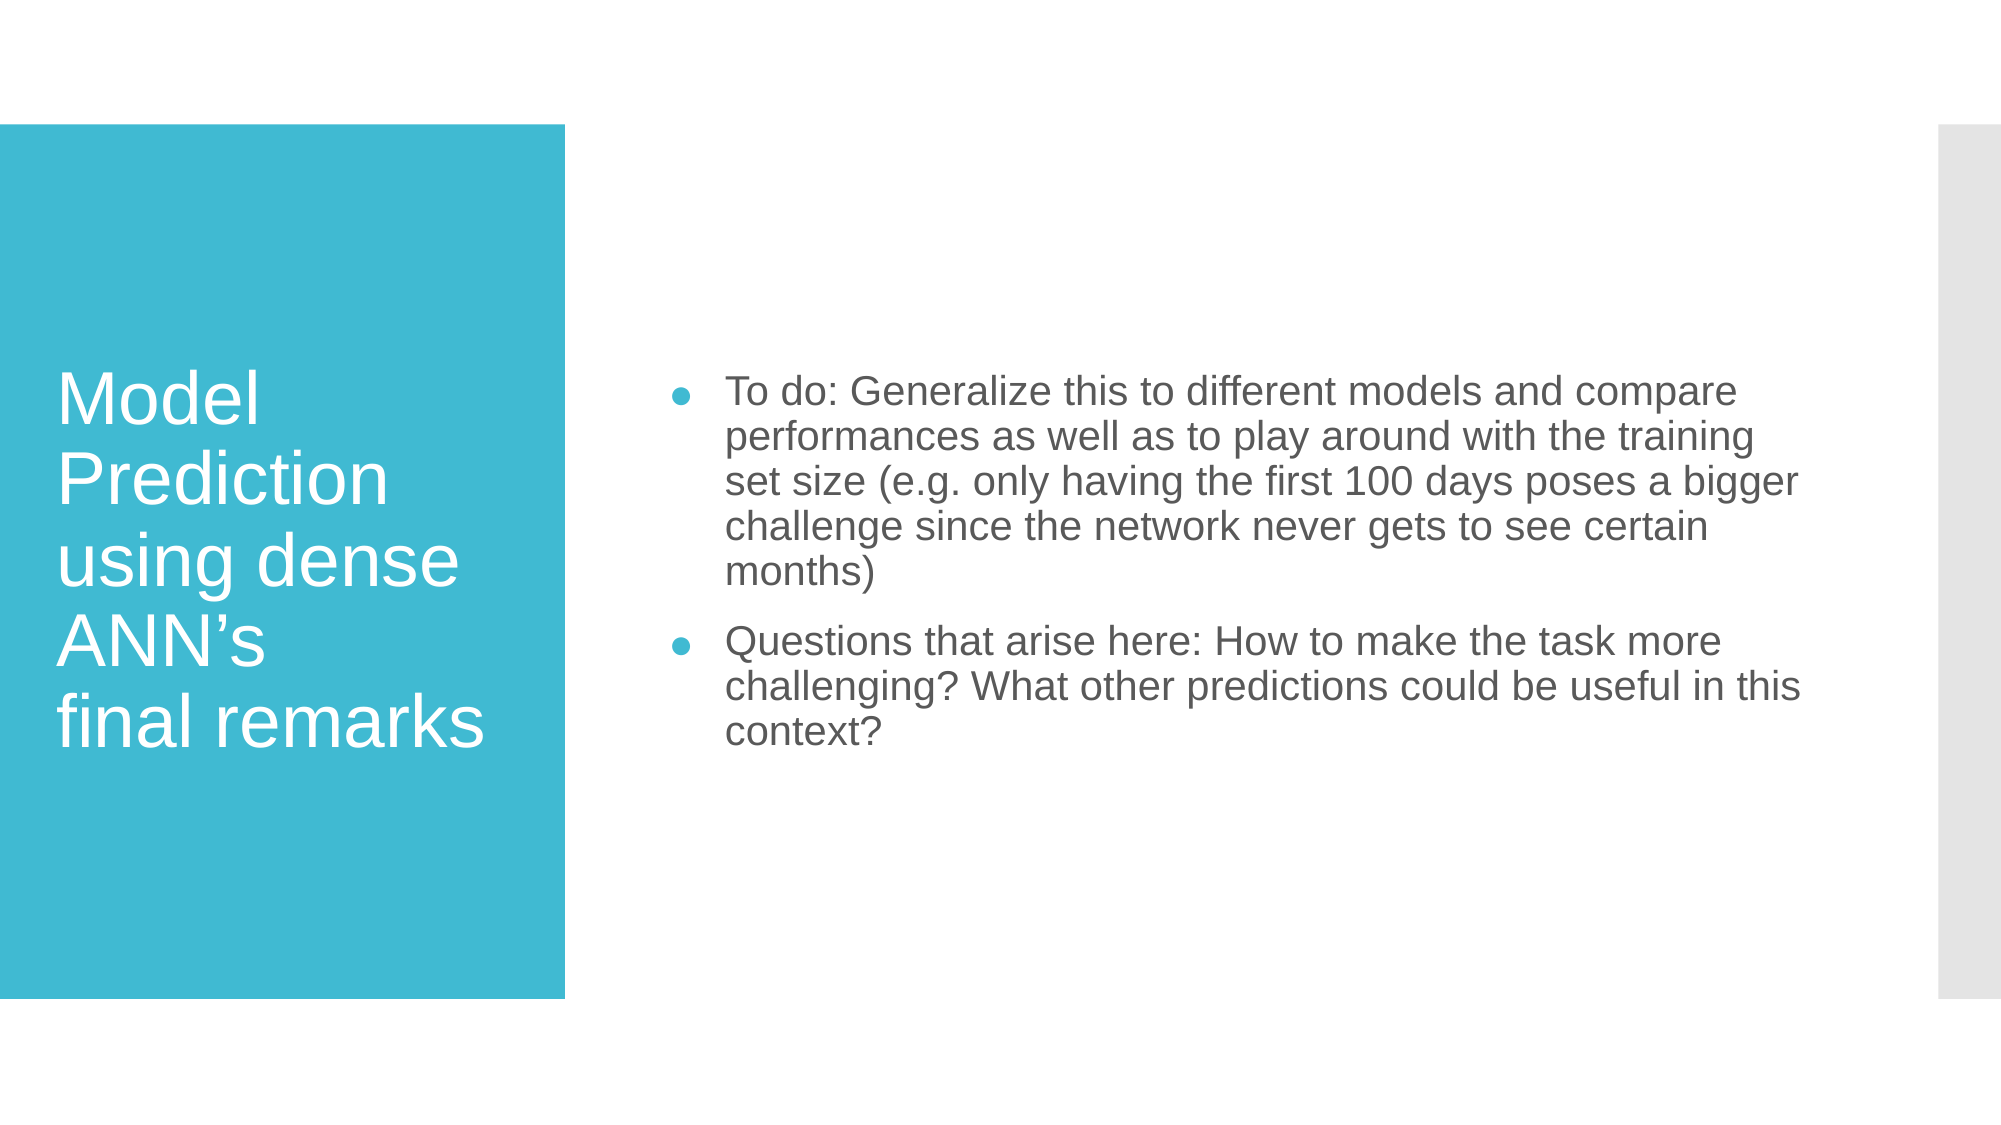

To do: Generalize this to different models and compare performances as well as to play around with the training set size (e.g. only having the first 100 days poses a bigger challenge since the network never gets to see certain months)
Questions that arise here: How to make the task more challenging? What other predictions could be useful in this context?
# Model Prediction using dense ANN’s final remarks